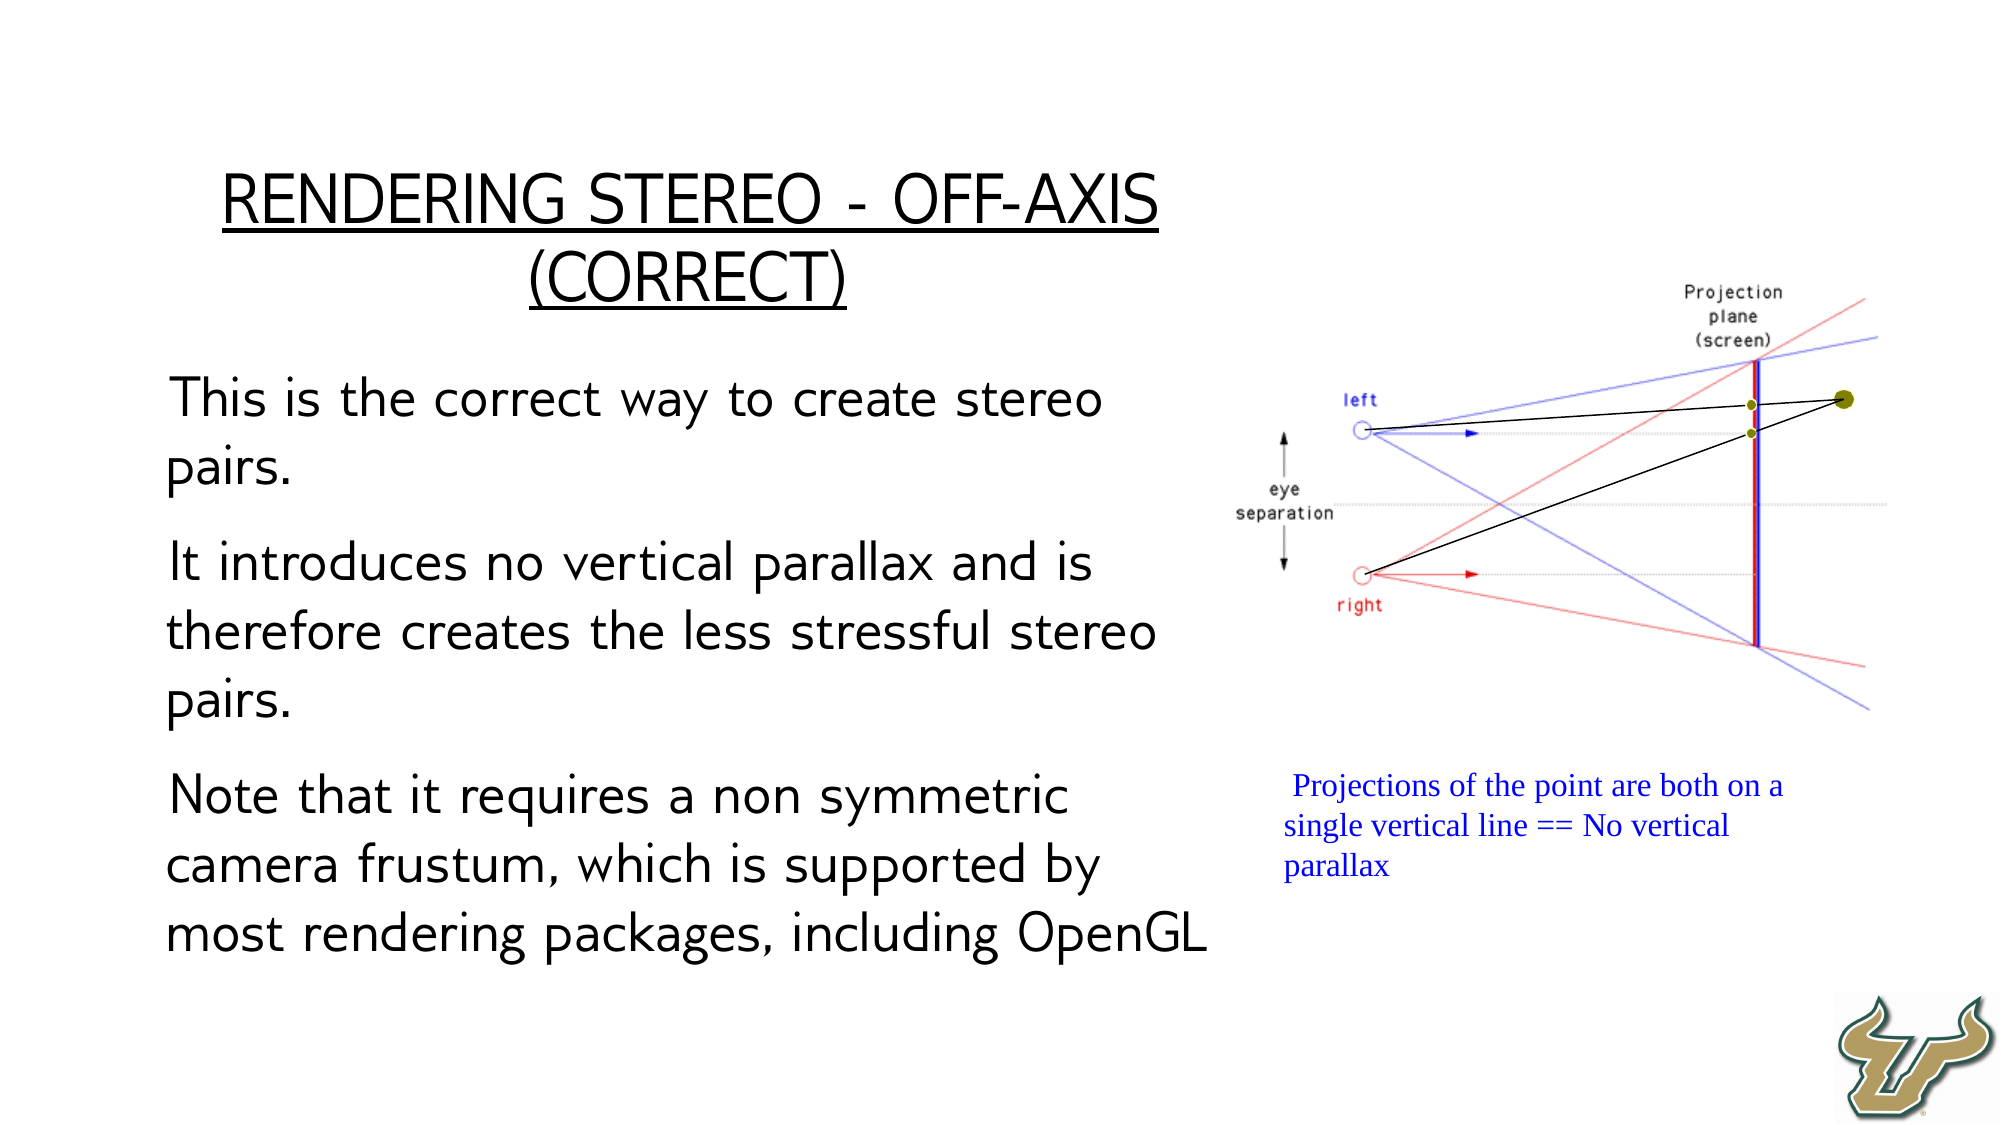

Rendering Stereo - Off-axis (Correct)
This is the correct way to create stereo pairs.
It introduces no vertical parallax and is therefore creates the less stressful stereo pairs.
Note that it requires a non symmetric camera frustum, which is supported by most rendering packages, including OpenGL

Projections of the point are both on a single vertical line == No vertical parallax